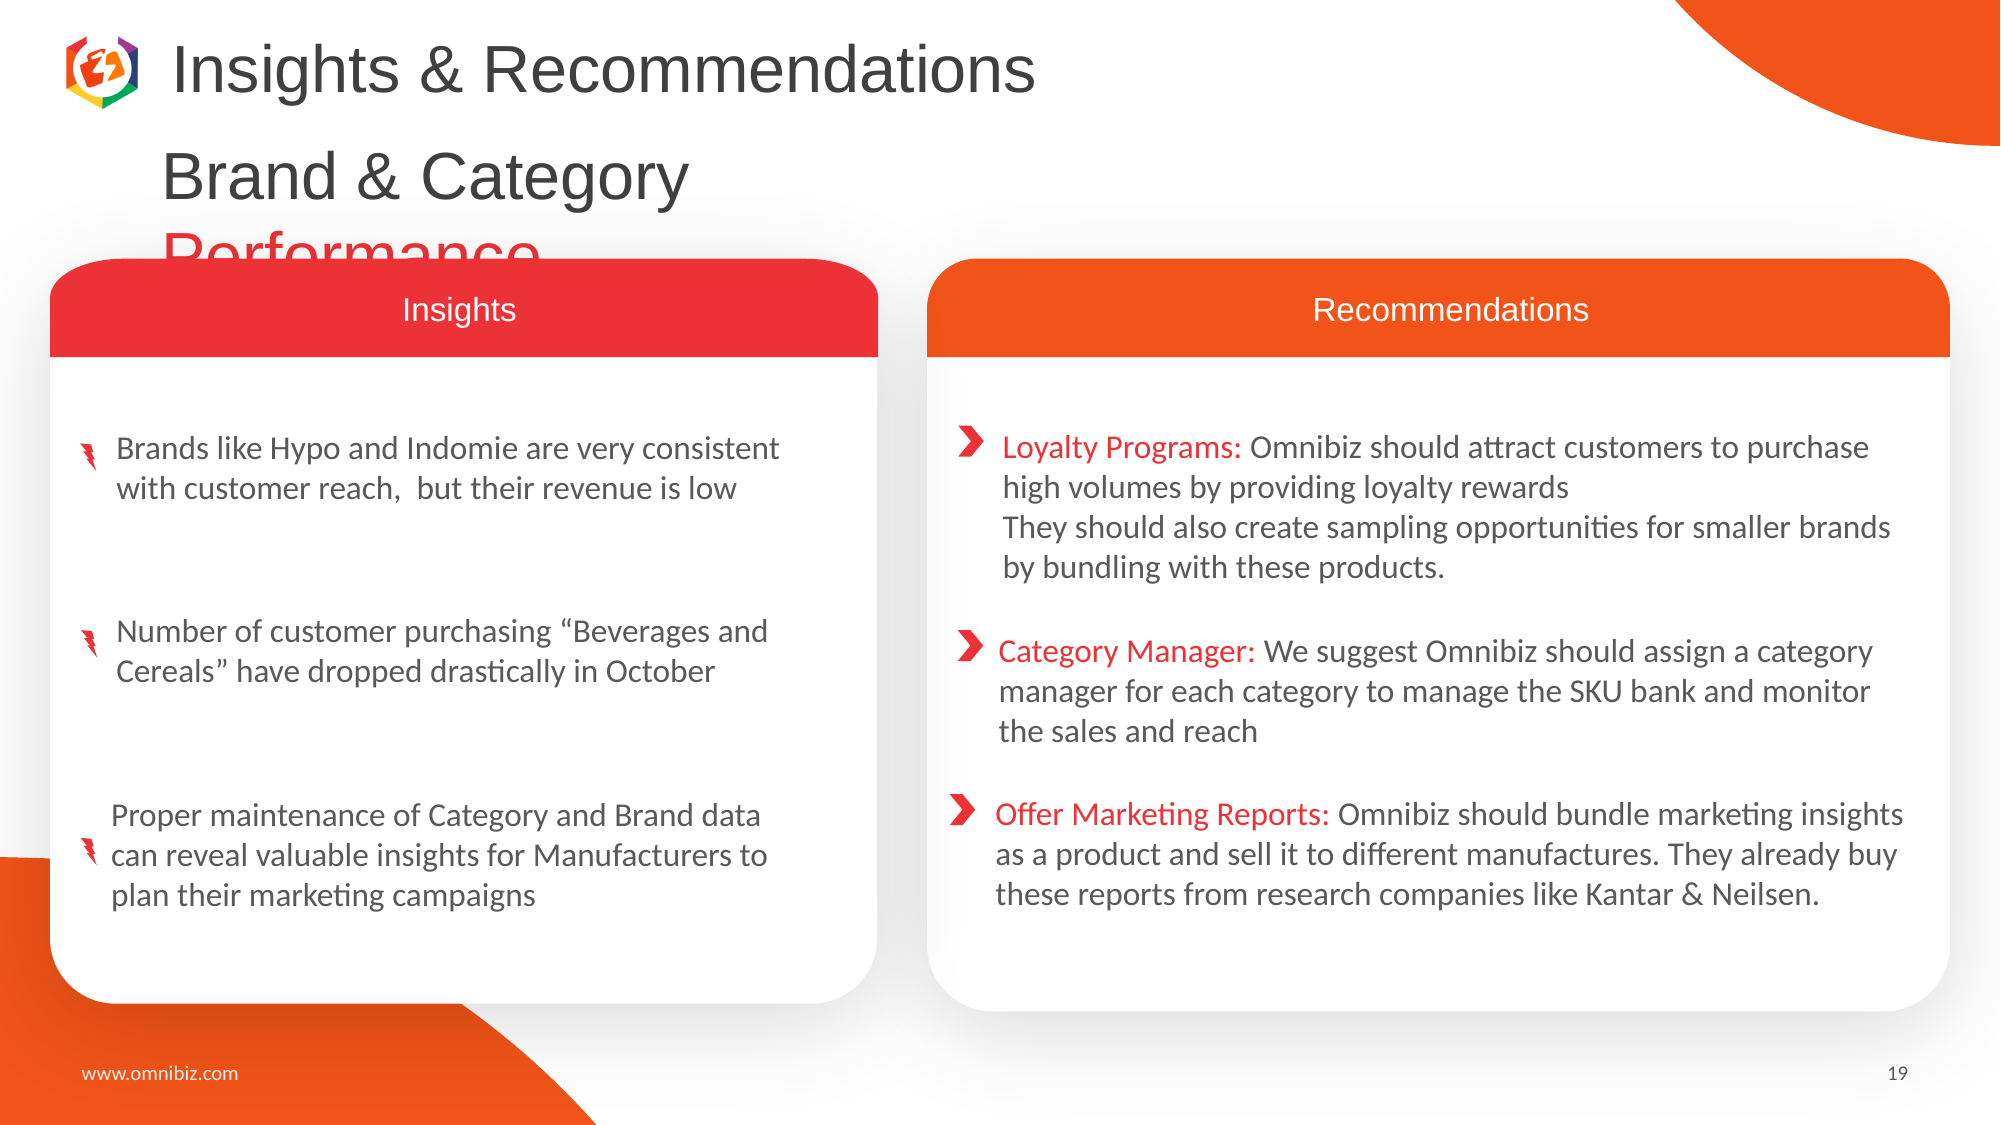

Insights & Recommendations
Brand & Category Performance
Insights

Recommendations

Loyalty Programs: Omnibiz should attract customers to purchase high volumes by providing loyalty rewards
They should also create sampling opportunities for smaller brands by bundling with these products.

Brands like Hypo and Indomie are very consistent with customer reach,  but their revenue is low

Number of customer purchasing “Beverages and Cereals” have dropped drastically in October

Category Manager: We suggest Omnibiz should assign a category manager for each category to manage the SKU bank and monitor the sales and reach

Offer Marketing Reports: Omnibiz should bundle marketing insights as a product and sell it to different manufactures. They already buy these reports from research companies like Kantar & Neilsen.

Proper maintenance of Category and Brand data can reveal valuable insights for Manufacturers to plan their marketing campaigns

www.omnibiz.com